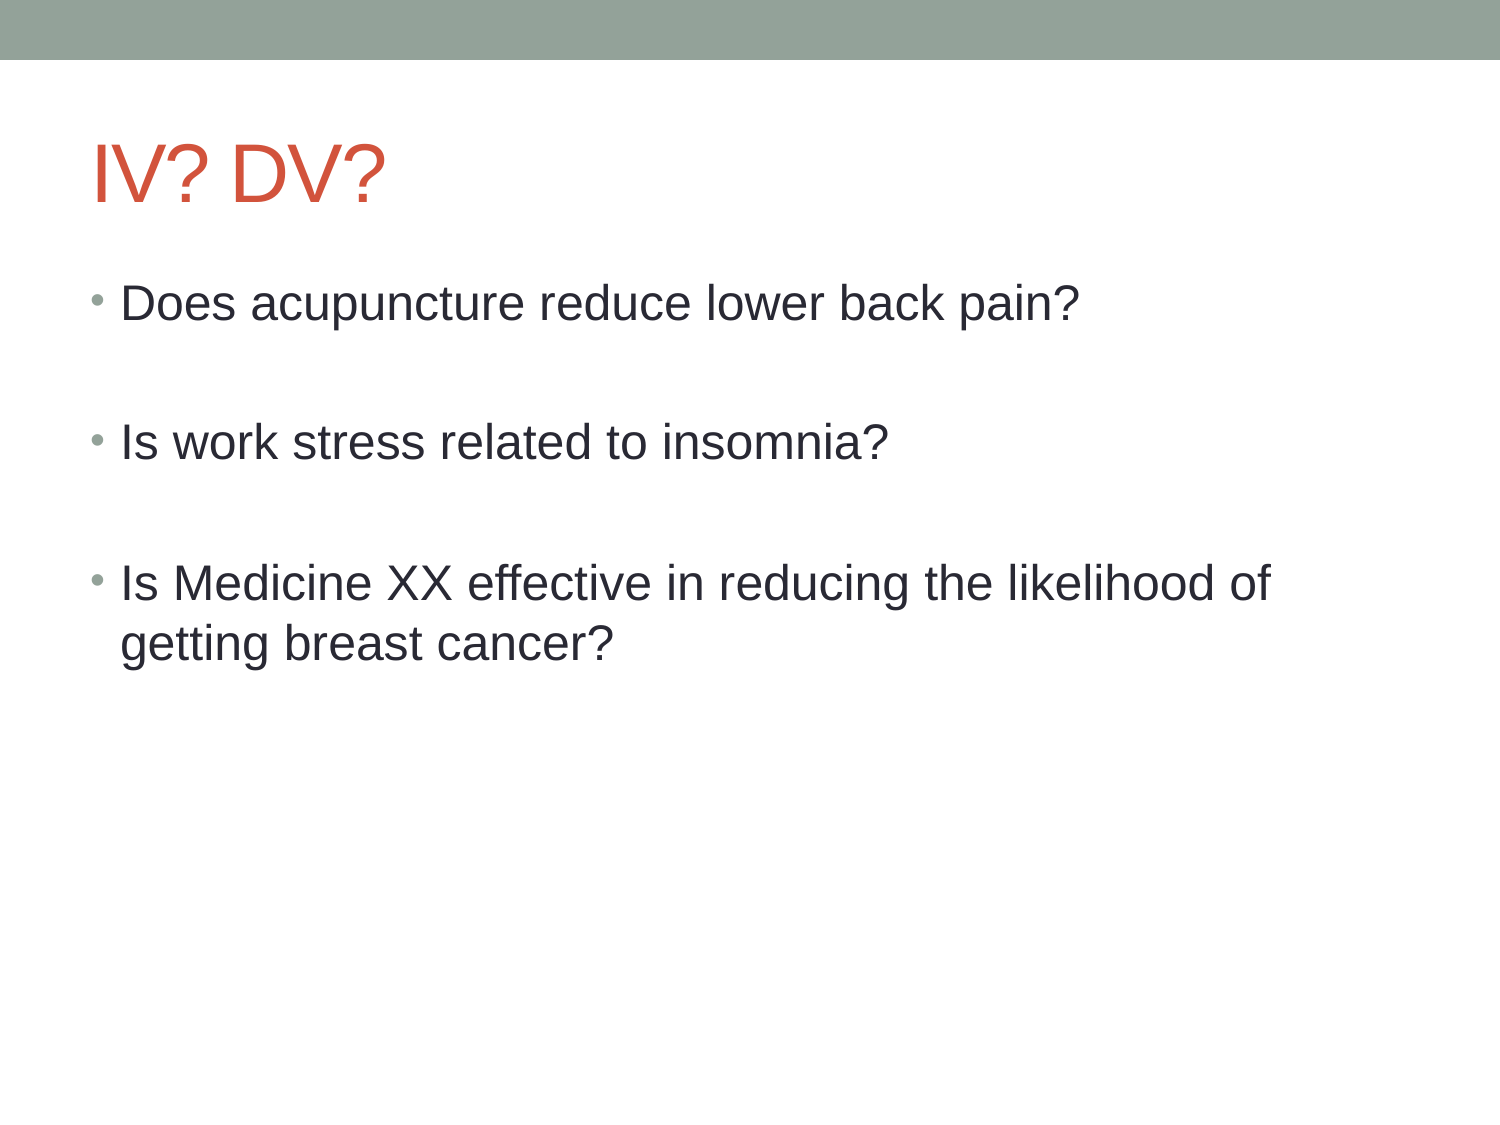

# IV? DV?
Does acupuncture reduce lower back pain?

Is work stress related to insomnia?

Is Medicine XX effective in reducing the likelihood of getting breast cancer?